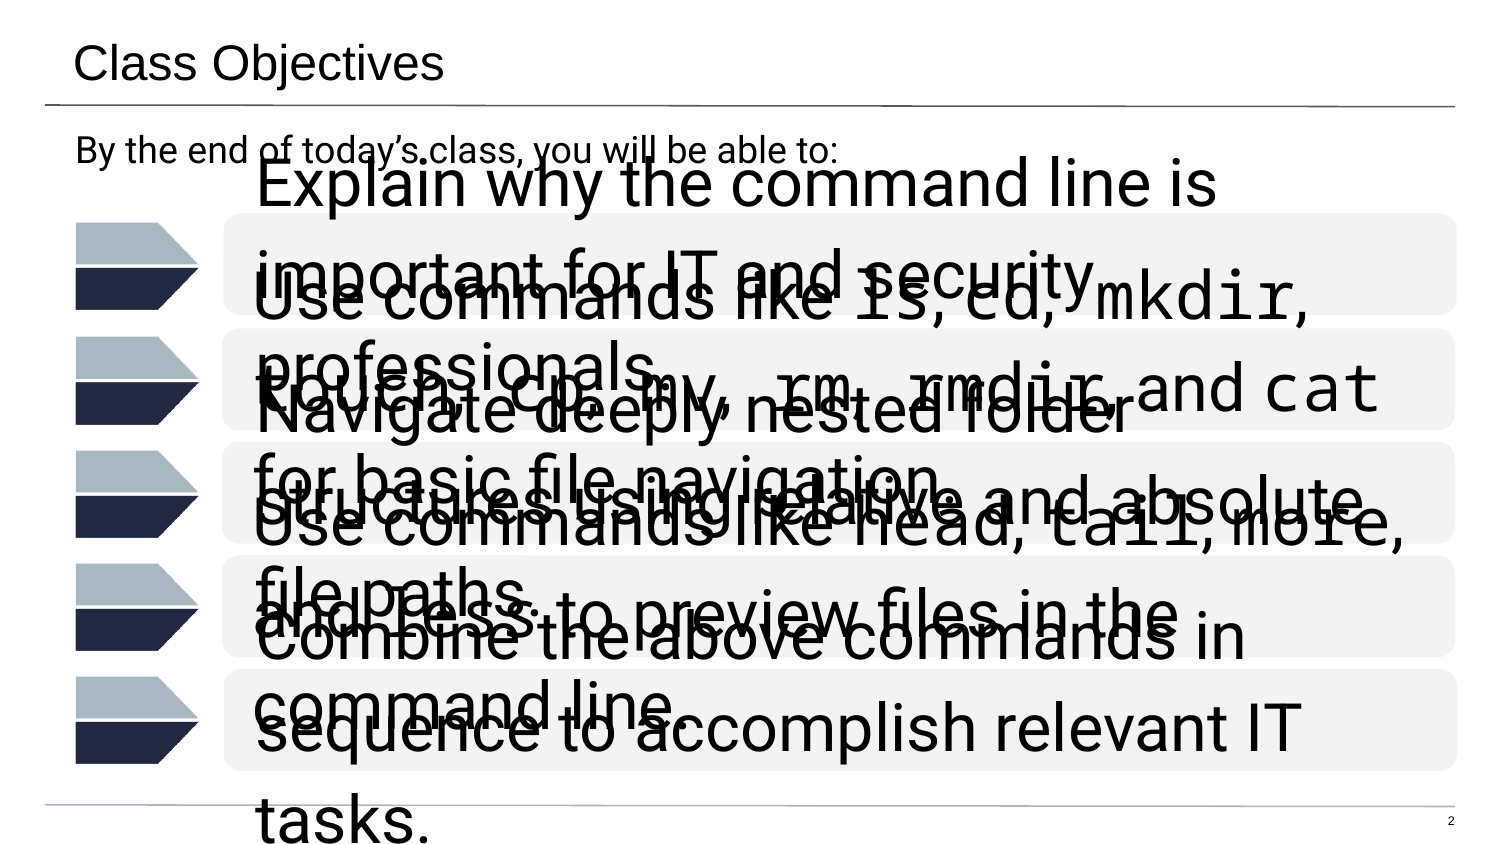

# Class Objectives
By the end of today’s class, you will be able to:
Explain why the command line is important for IT and security professionals.
Use commands like ls, cd, mkdir, touch, cp, mv, rm, rmdir, and cat for basic file navigation.
Navigate deeply nested folder structures using relative and absolute file paths.
Use commands like head, tail, more, and less to preview files in the command line.
Combine the above commands in sequence to accomplish relevant IT tasks.
2